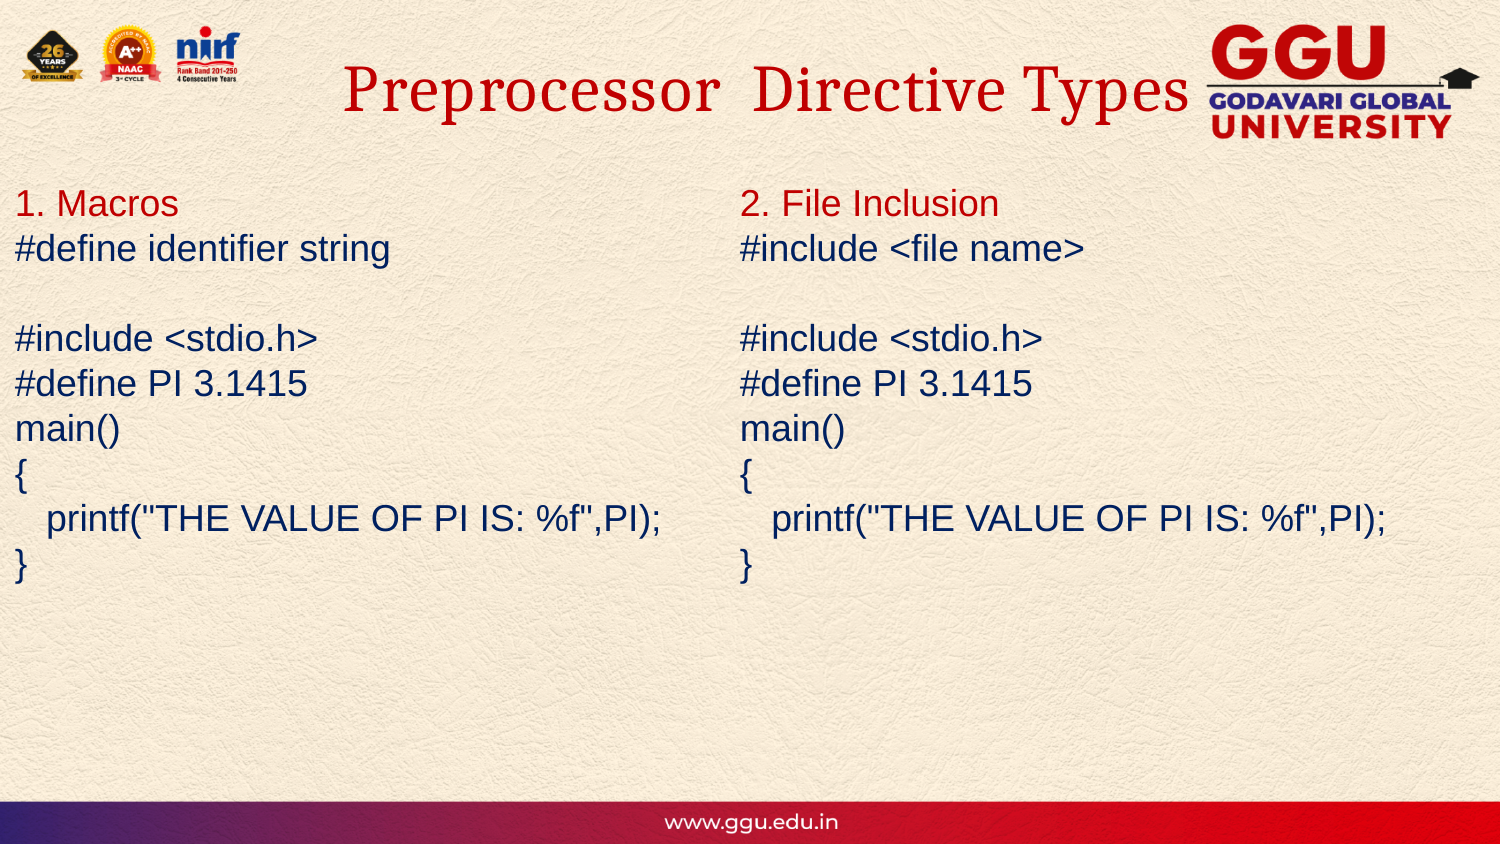

# Preprocessor  Directive Types
1. Macros
#define identifier string

#include <stdio.h>
#define PI 3.1415
main()
{
   printf("THE VALUE OF PI IS: %f",PI);
}
2. File Inclusion
#include <file name>

#include <stdio.h>
#define PI 3.1415
main()
{
   printf("THE VALUE OF PI IS: %f",PI);
}